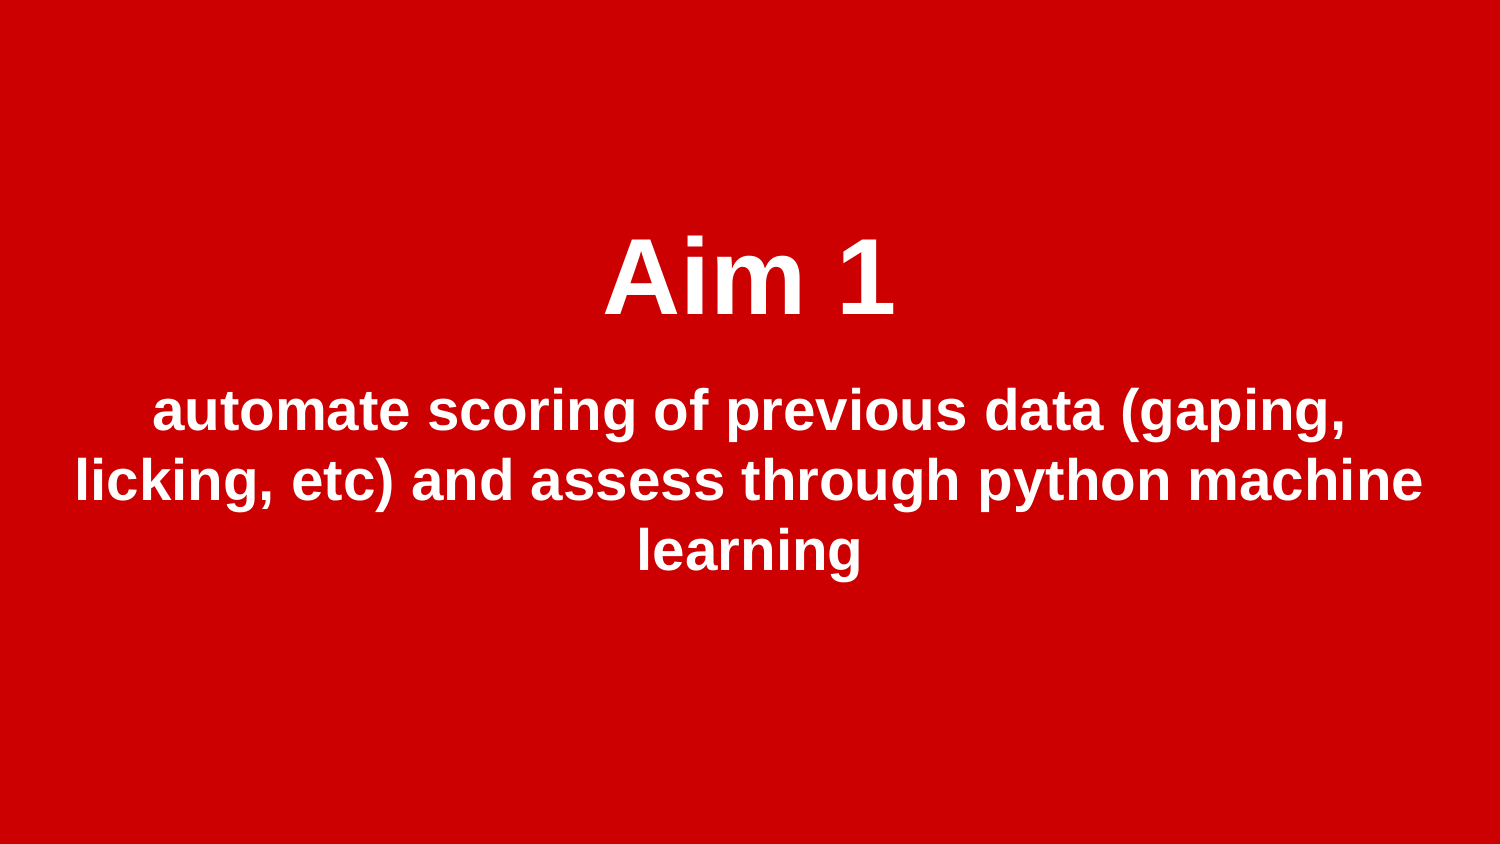

# Aim 1
automate scoring of previous data (gaping, licking, etc) and assess through python machine learning